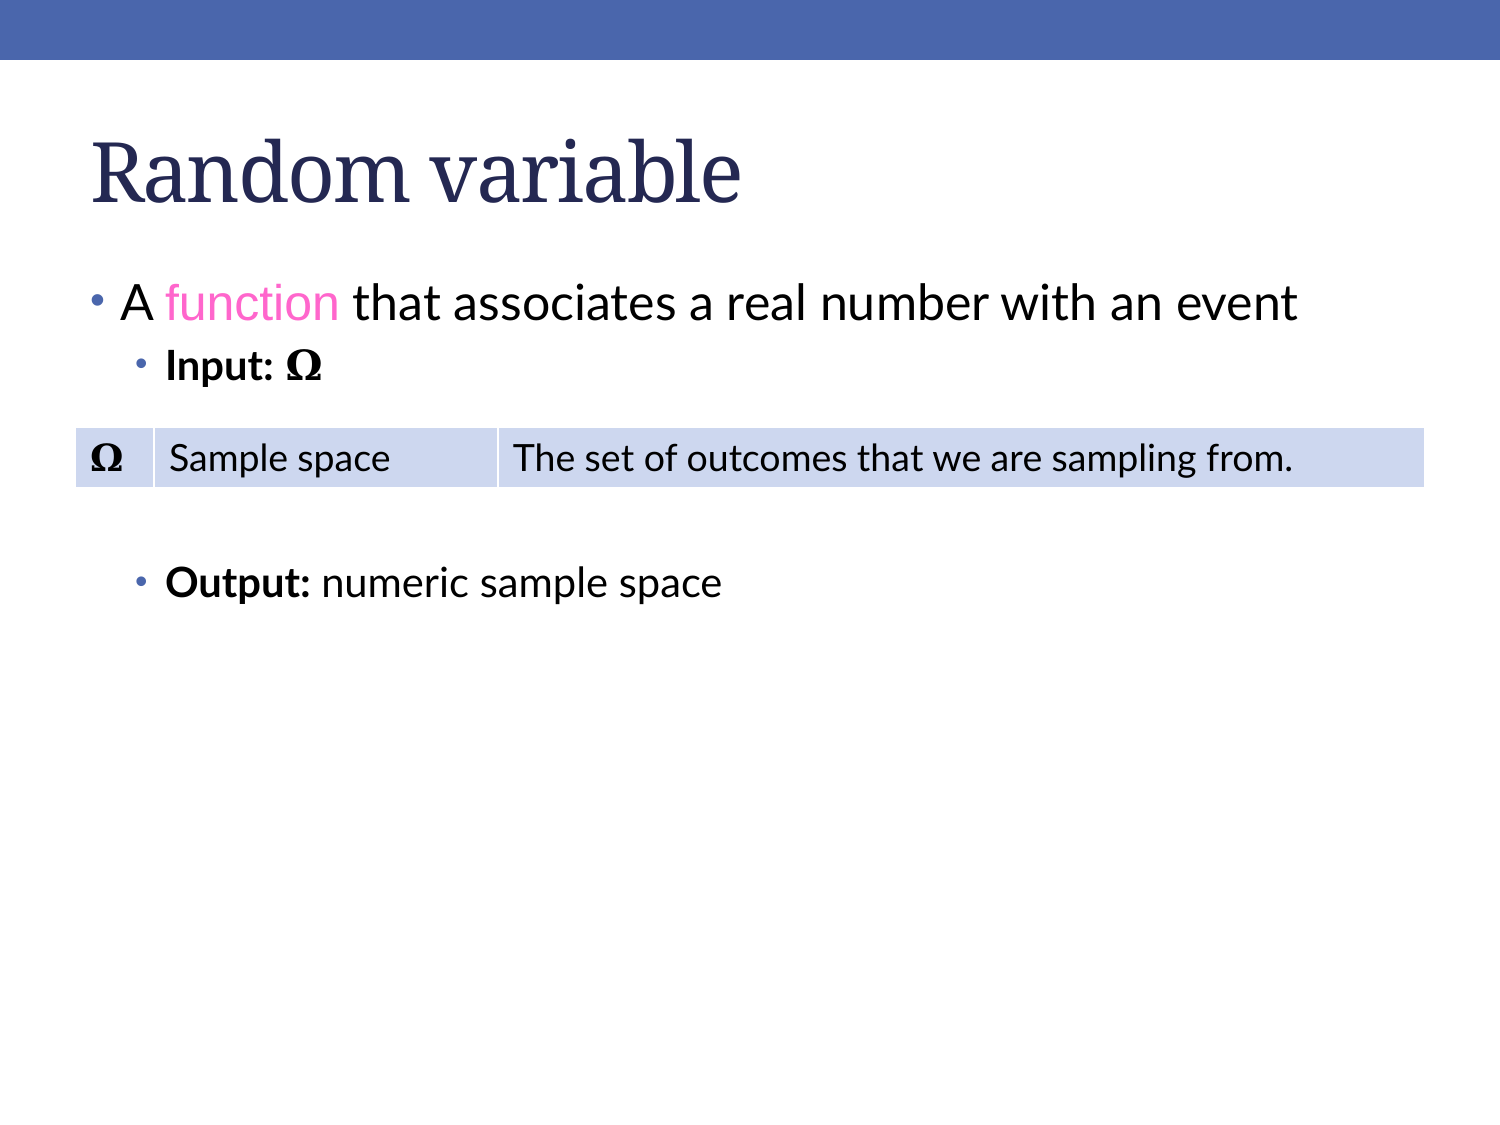

# Random variable
A function that associates a real number with an event
Input: 𝛀

Output: numeric sample space
| 𝛀 | Sample space | The set of outcomes that we are sampling from. |
| --- | --- | --- |